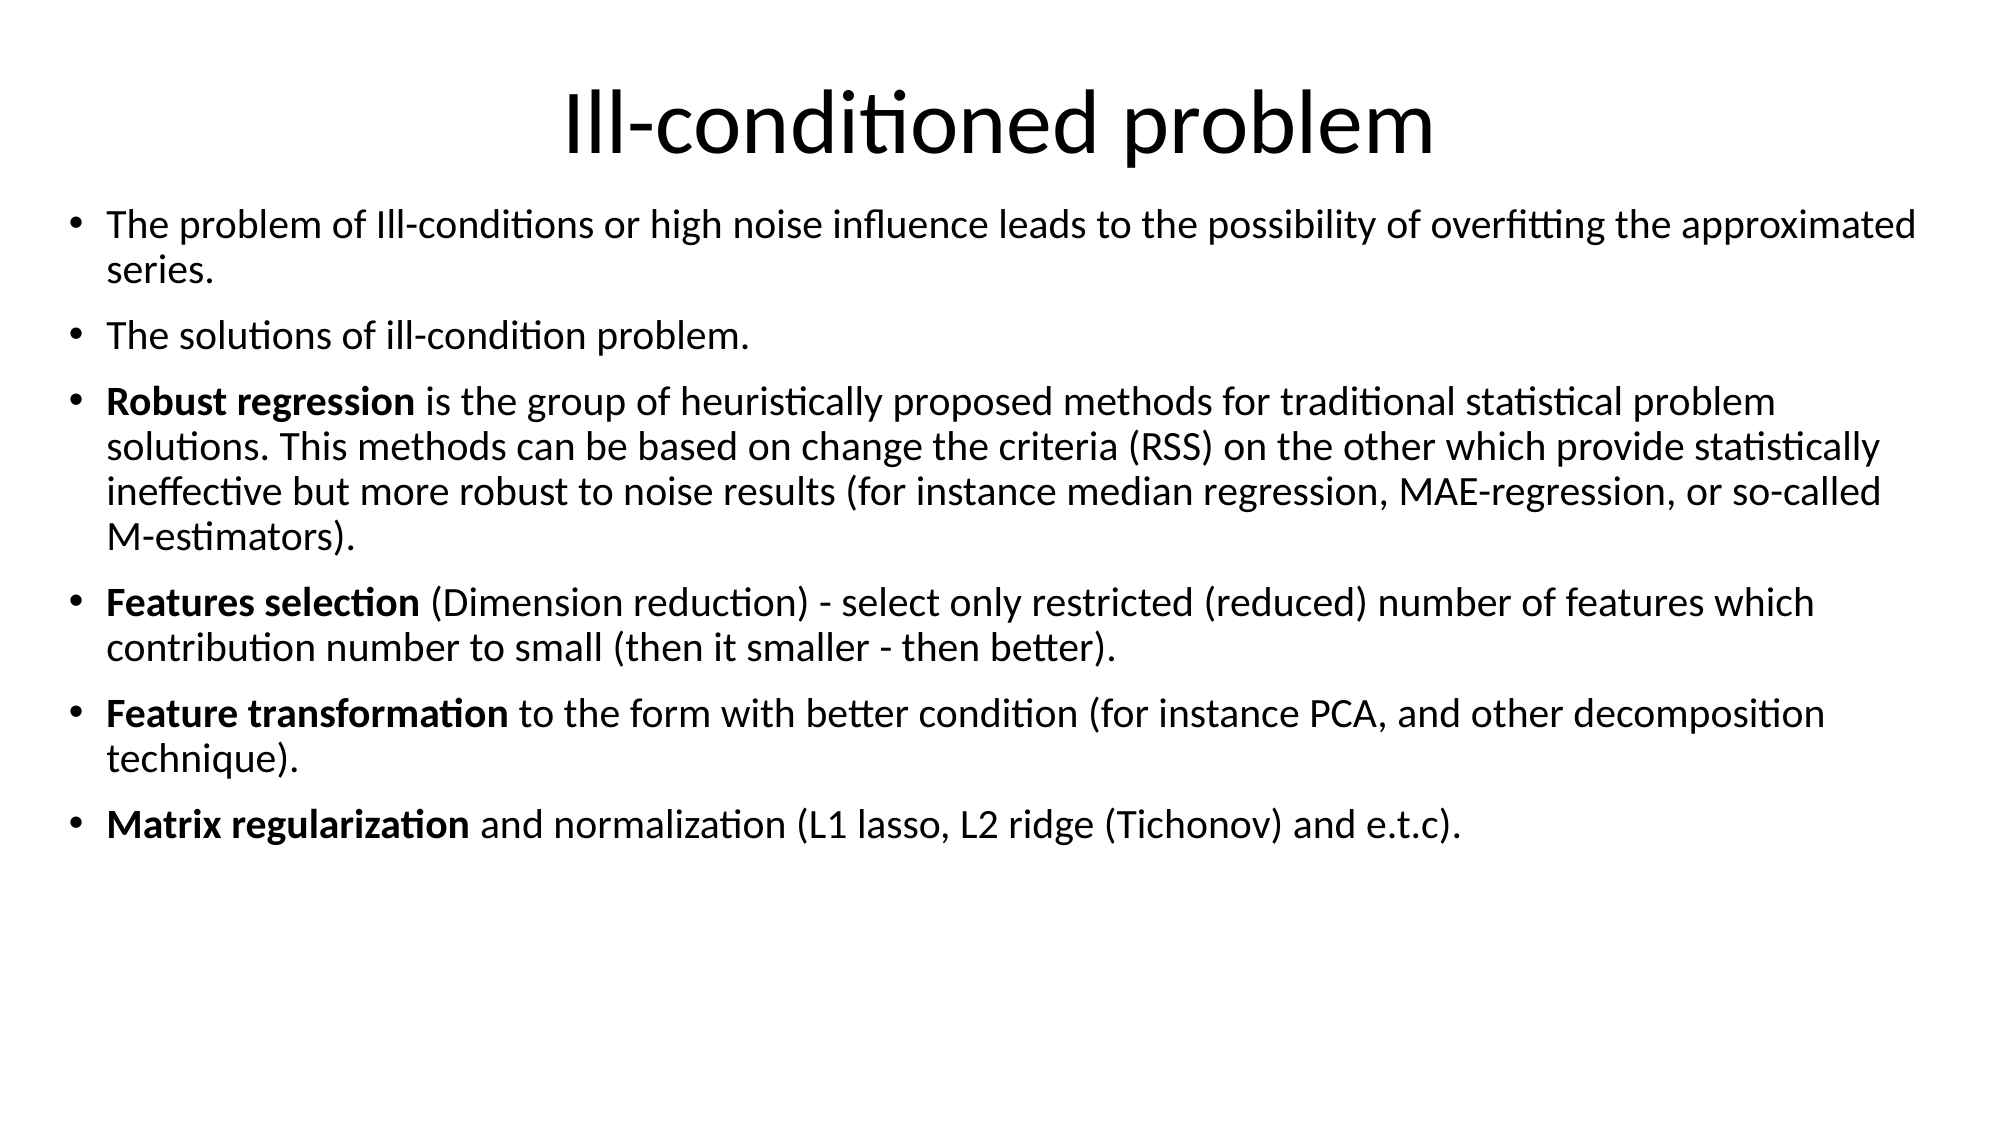

# Ill-conditioned problem
The problem of Ill-conditions or high noise influence leads to the possibility of overfitting the approximated series.
The solutions of ill-condition problem.
Robust regression is the group of heuristically proposed methods for traditional statistical problem solutions. This methods can be based on change the criteria (RSS) on the other which provide statistically ineffective but more robust to noise results (for instance median regression, MAE-regression, or so-called M-estimators).
Features selection (Dimension reduction) - select only restricted (reduced) number of features which contribution number to small (then it smaller - then better).
Feature transformation to the form with better condition (for instance PCA, and other decomposition technique).
Matrix regularization and normalization (L1 lasso, L2 ridge (Tichonov) and e.t.c).